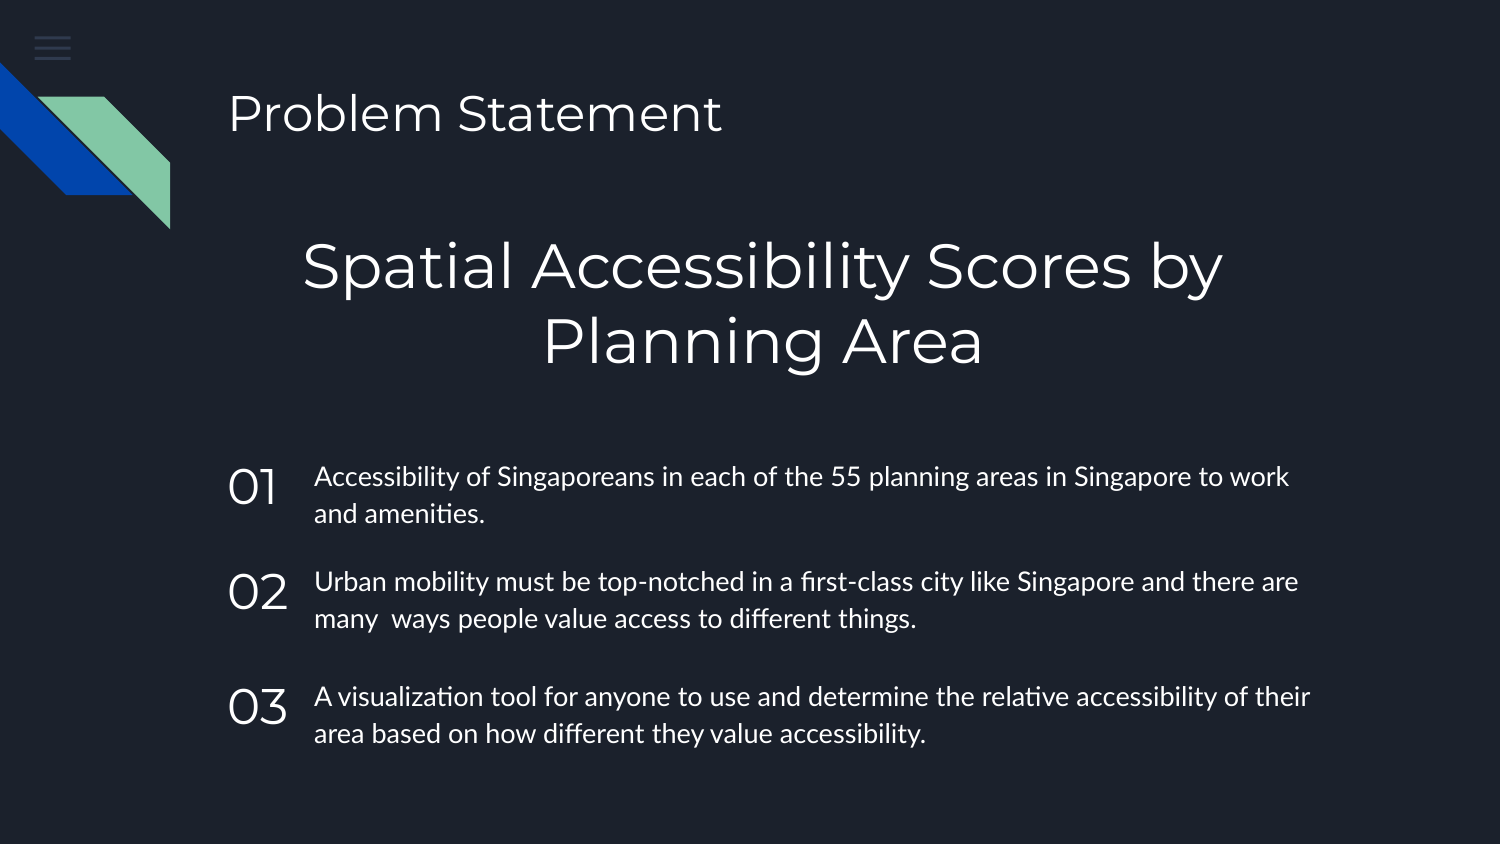

# Problem Statement
Spatial Accessibility Scores by Planning Area
01

Accessibility of Singaporeans in each of the 55 planning areas in Singapore to work and amenities.
Urban mobility must be top-notched in a first-class city like Singapore and there are many  ways people value access to different things.
02

03
A visualization tool for anyone to use and determine the relative accessibility of their area based on how different they value accessibility.